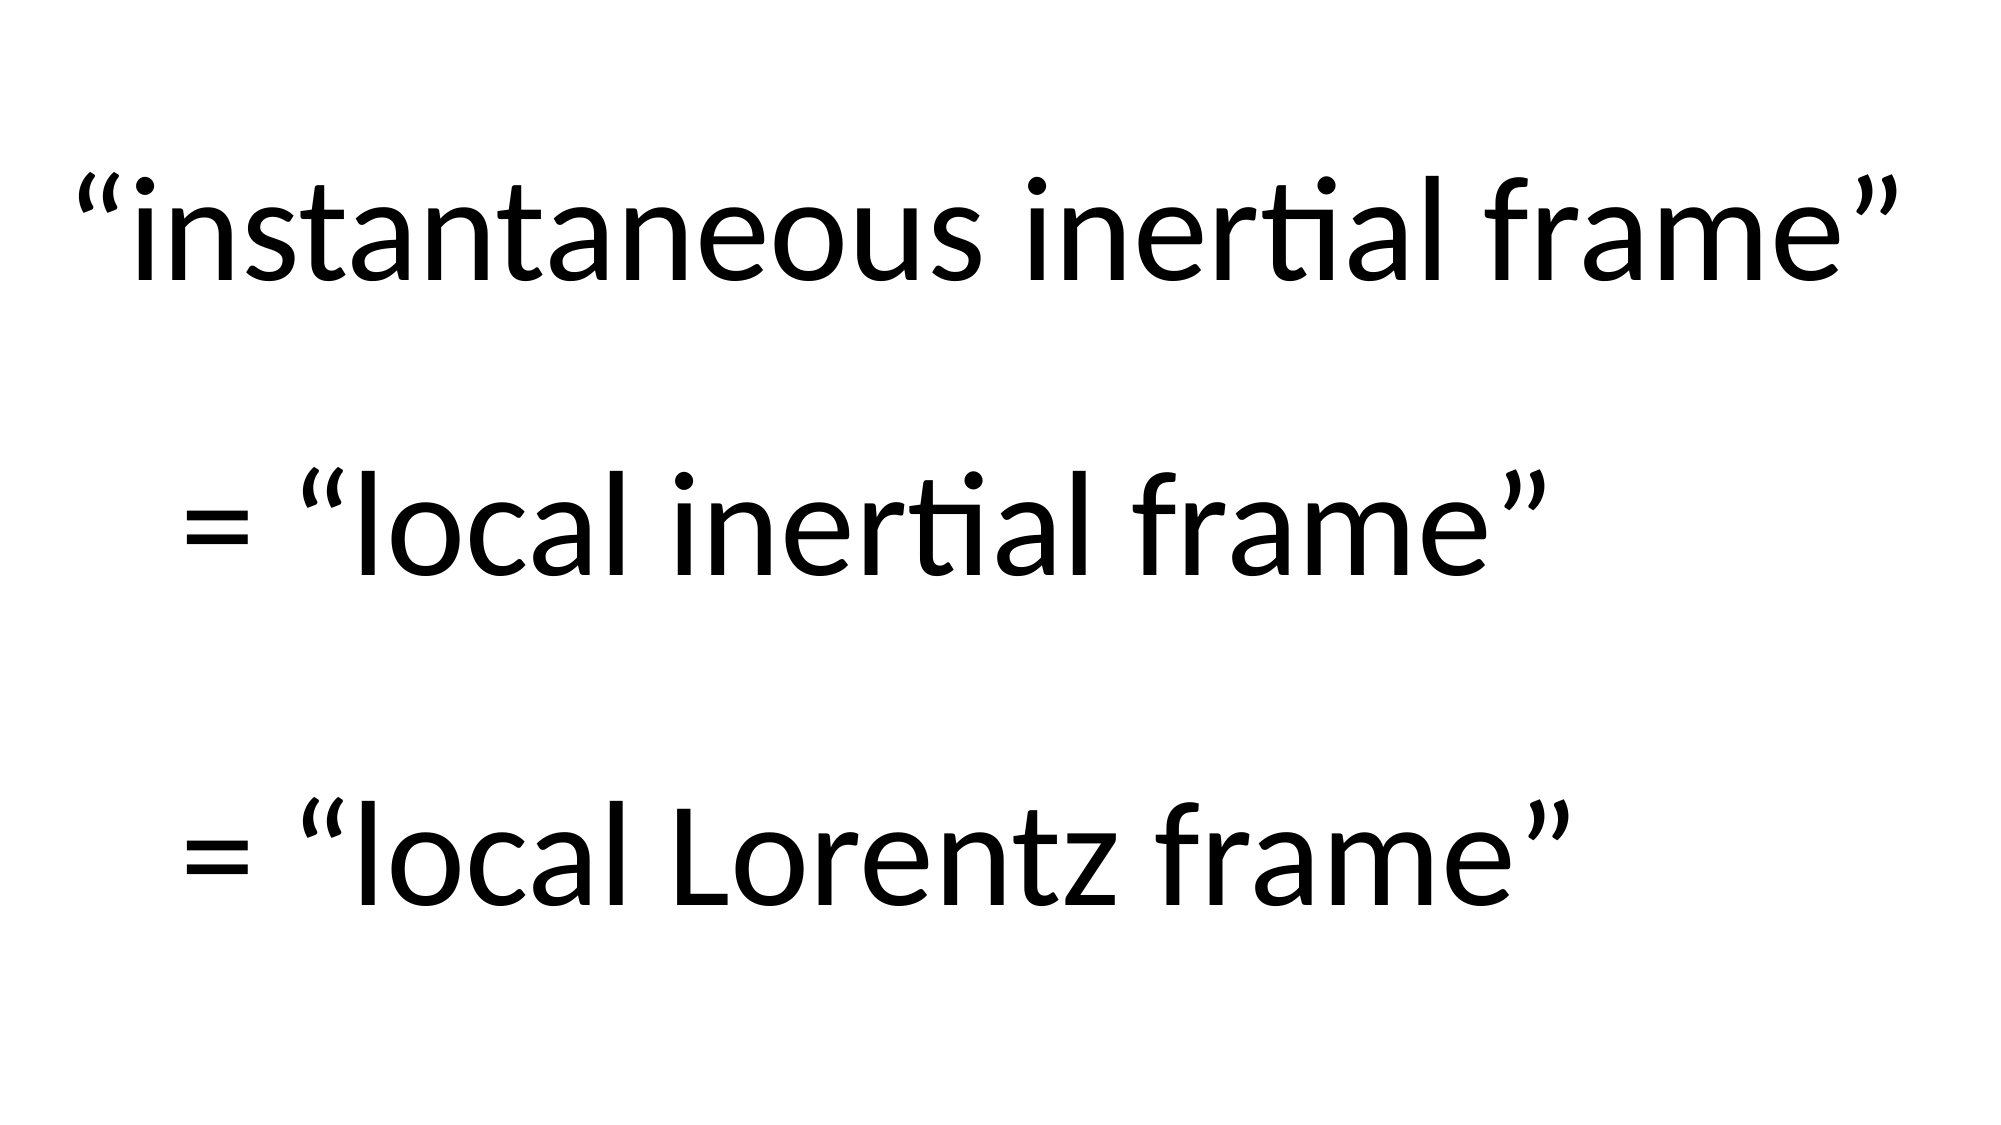

“instantaneous inertial frame”
= “local inertial frame”

= “local Lorentz frame”